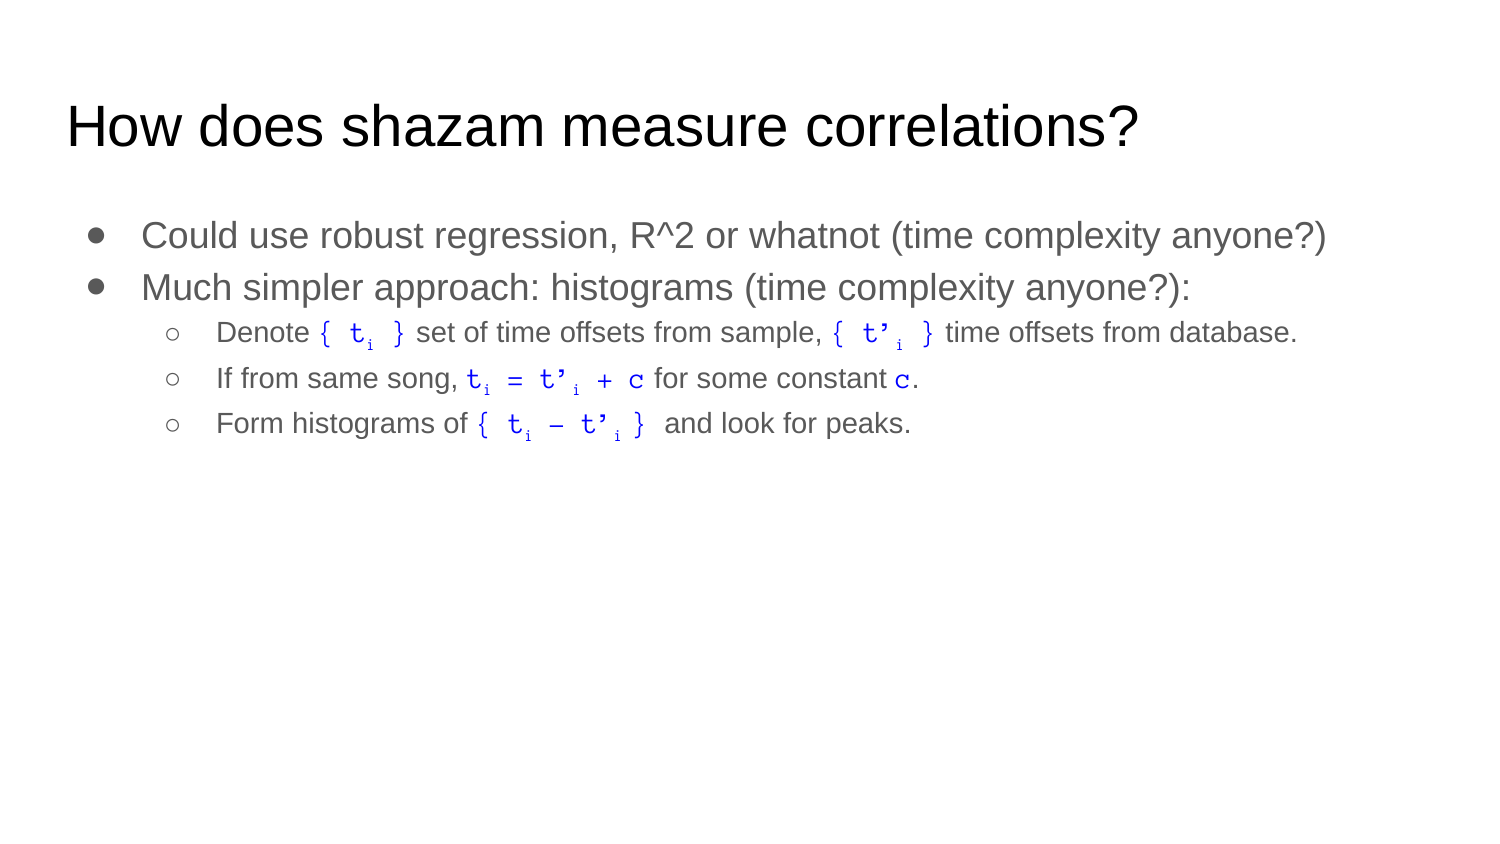

# How does shazam measure correlations?
Could use robust regression, R^2 or whatnot (time complexity anyone?)
Much simpler approach: histograms (time complexity anyone?):
Denote { ti } set of time offsets from sample, { t’i } time offsets from database.
If from same song, ti = t’i + c for some constant c.
Form histograms of { ti - t’i } and look for peaks.